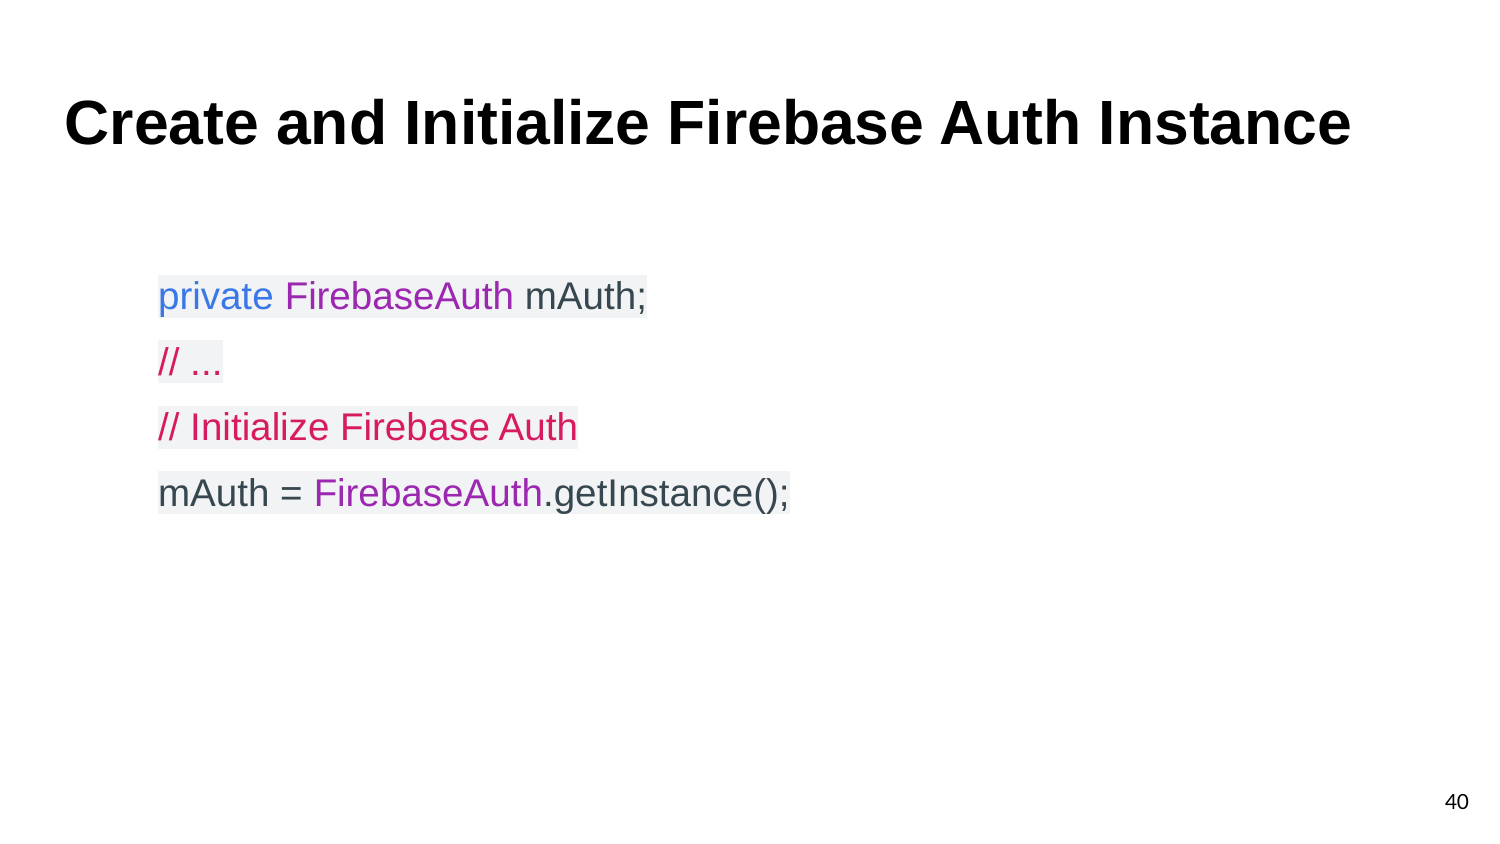

# Create and Initialize Firebase Auth Instance
private FirebaseAuth mAuth;
// ...
// Initialize Firebase Auth
mAuth = FirebaseAuth.getInstance();
40